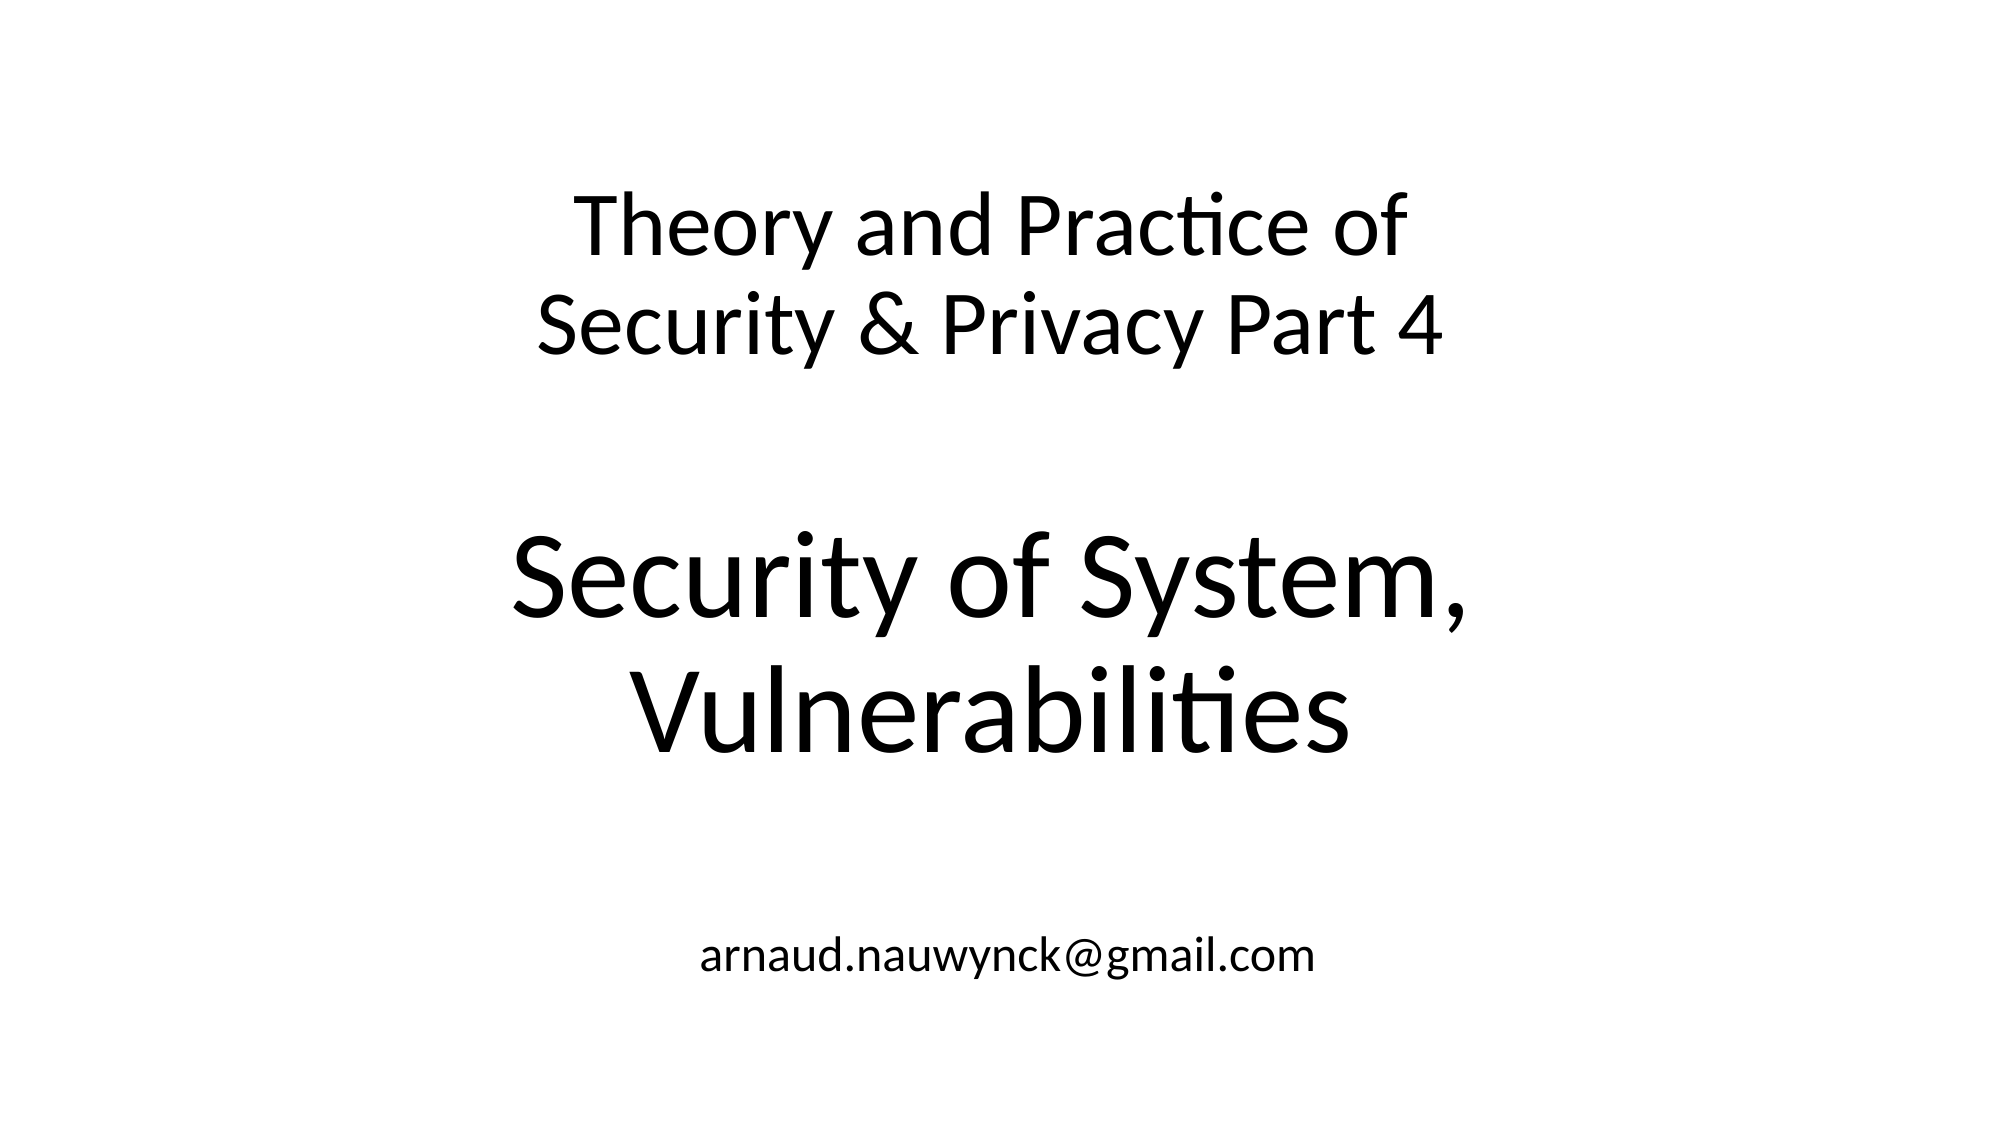

# Theory and Practice of Security & Privacy Part 4 Security of System, Vulnerabilities
arnaud.nauwynck@gmail.com